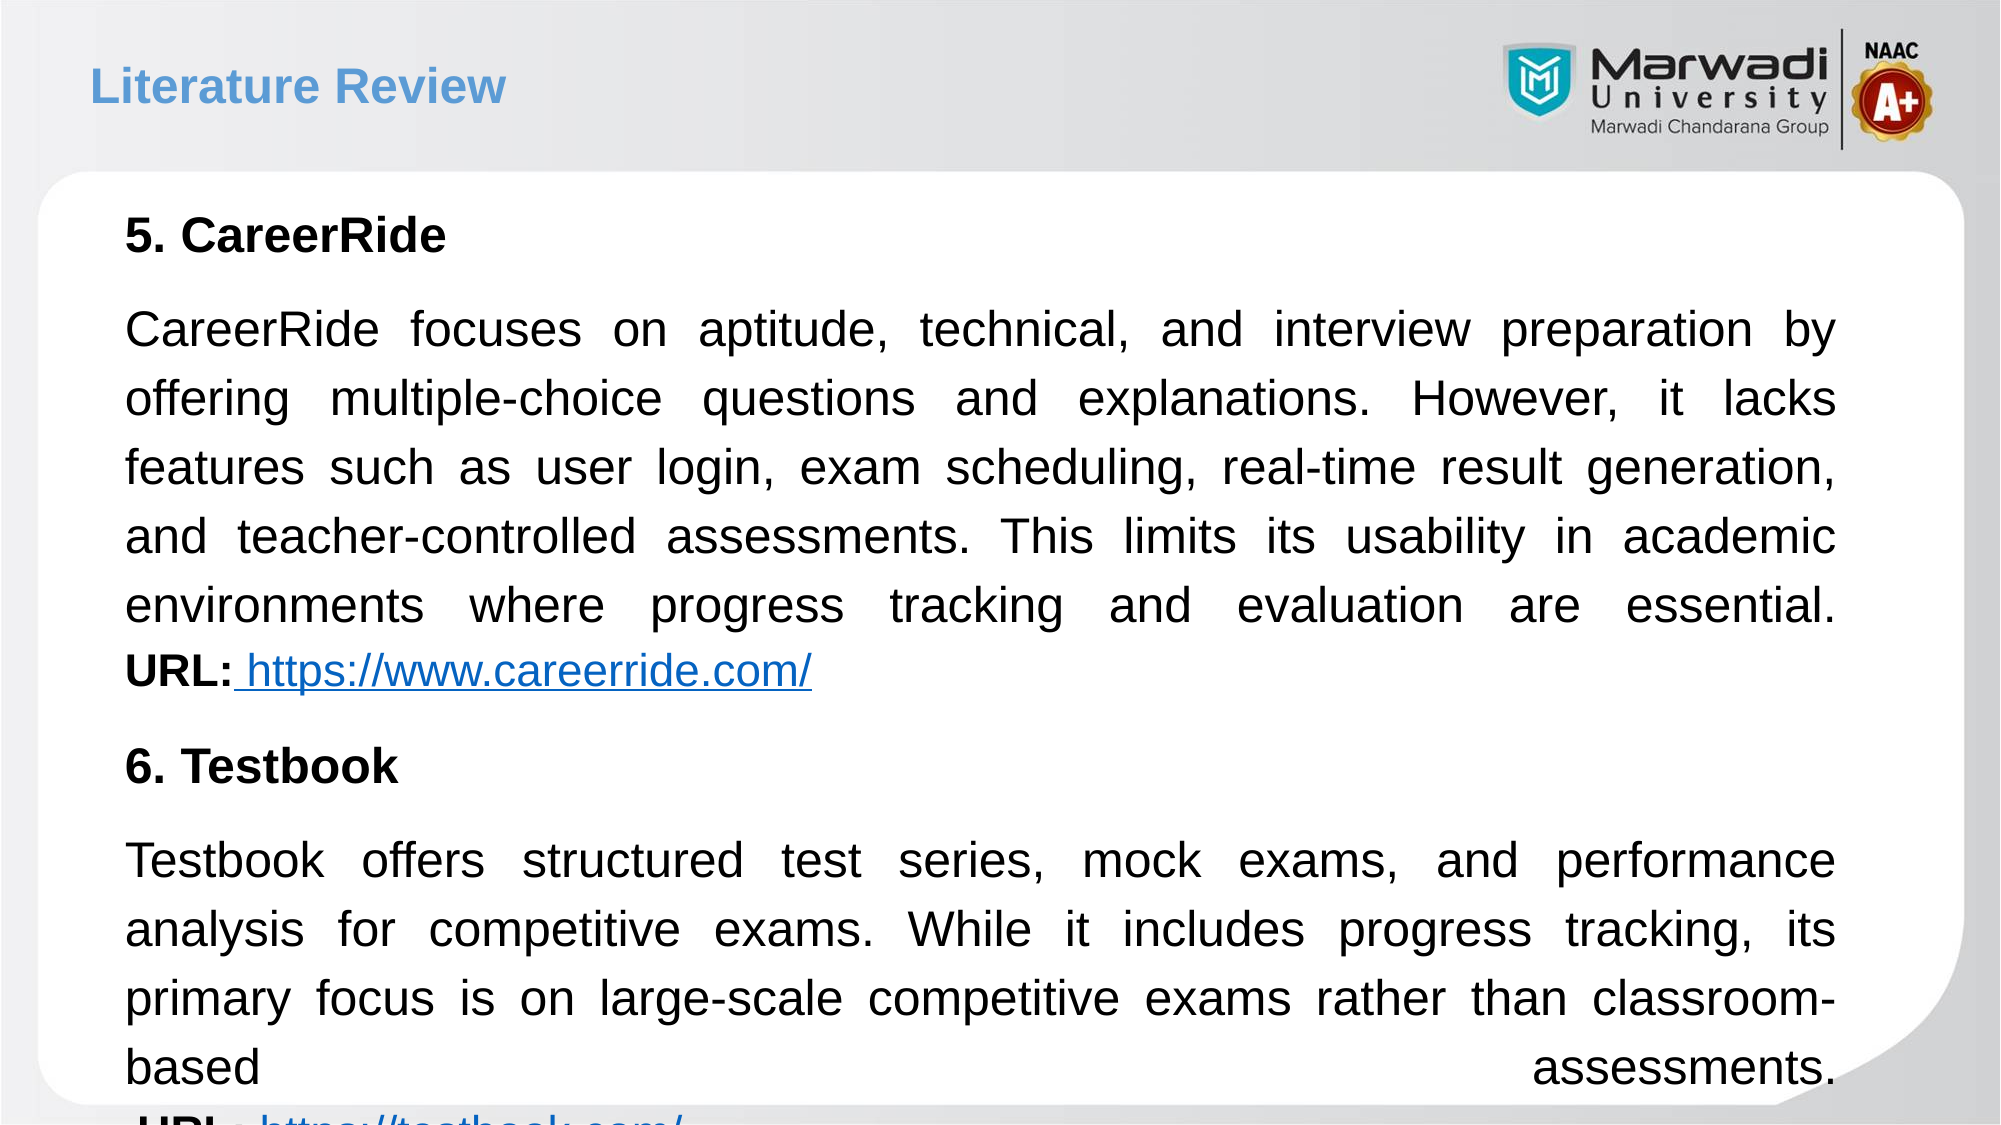

# Literature Review
5. CareerRide
CareerRide focuses on aptitude, technical, and interview preparation by offering multiple-choice questions and explanations. However, it lacks features such as user login, exam scheduling, real-time result generation, and teacher-controlled assessments. This limits its usability in academic environments where progress tracking and evaluation are essential.
URL: https://www.careerride.com/
6. Testbook
Testbook offers structured test series, mock exams, and performance analysis for competitive exams. While it includes progress tracking, its primary focus is on large-scale competitive exams rather than classroom-based assessments.
 URL: https://testbook.com/
.